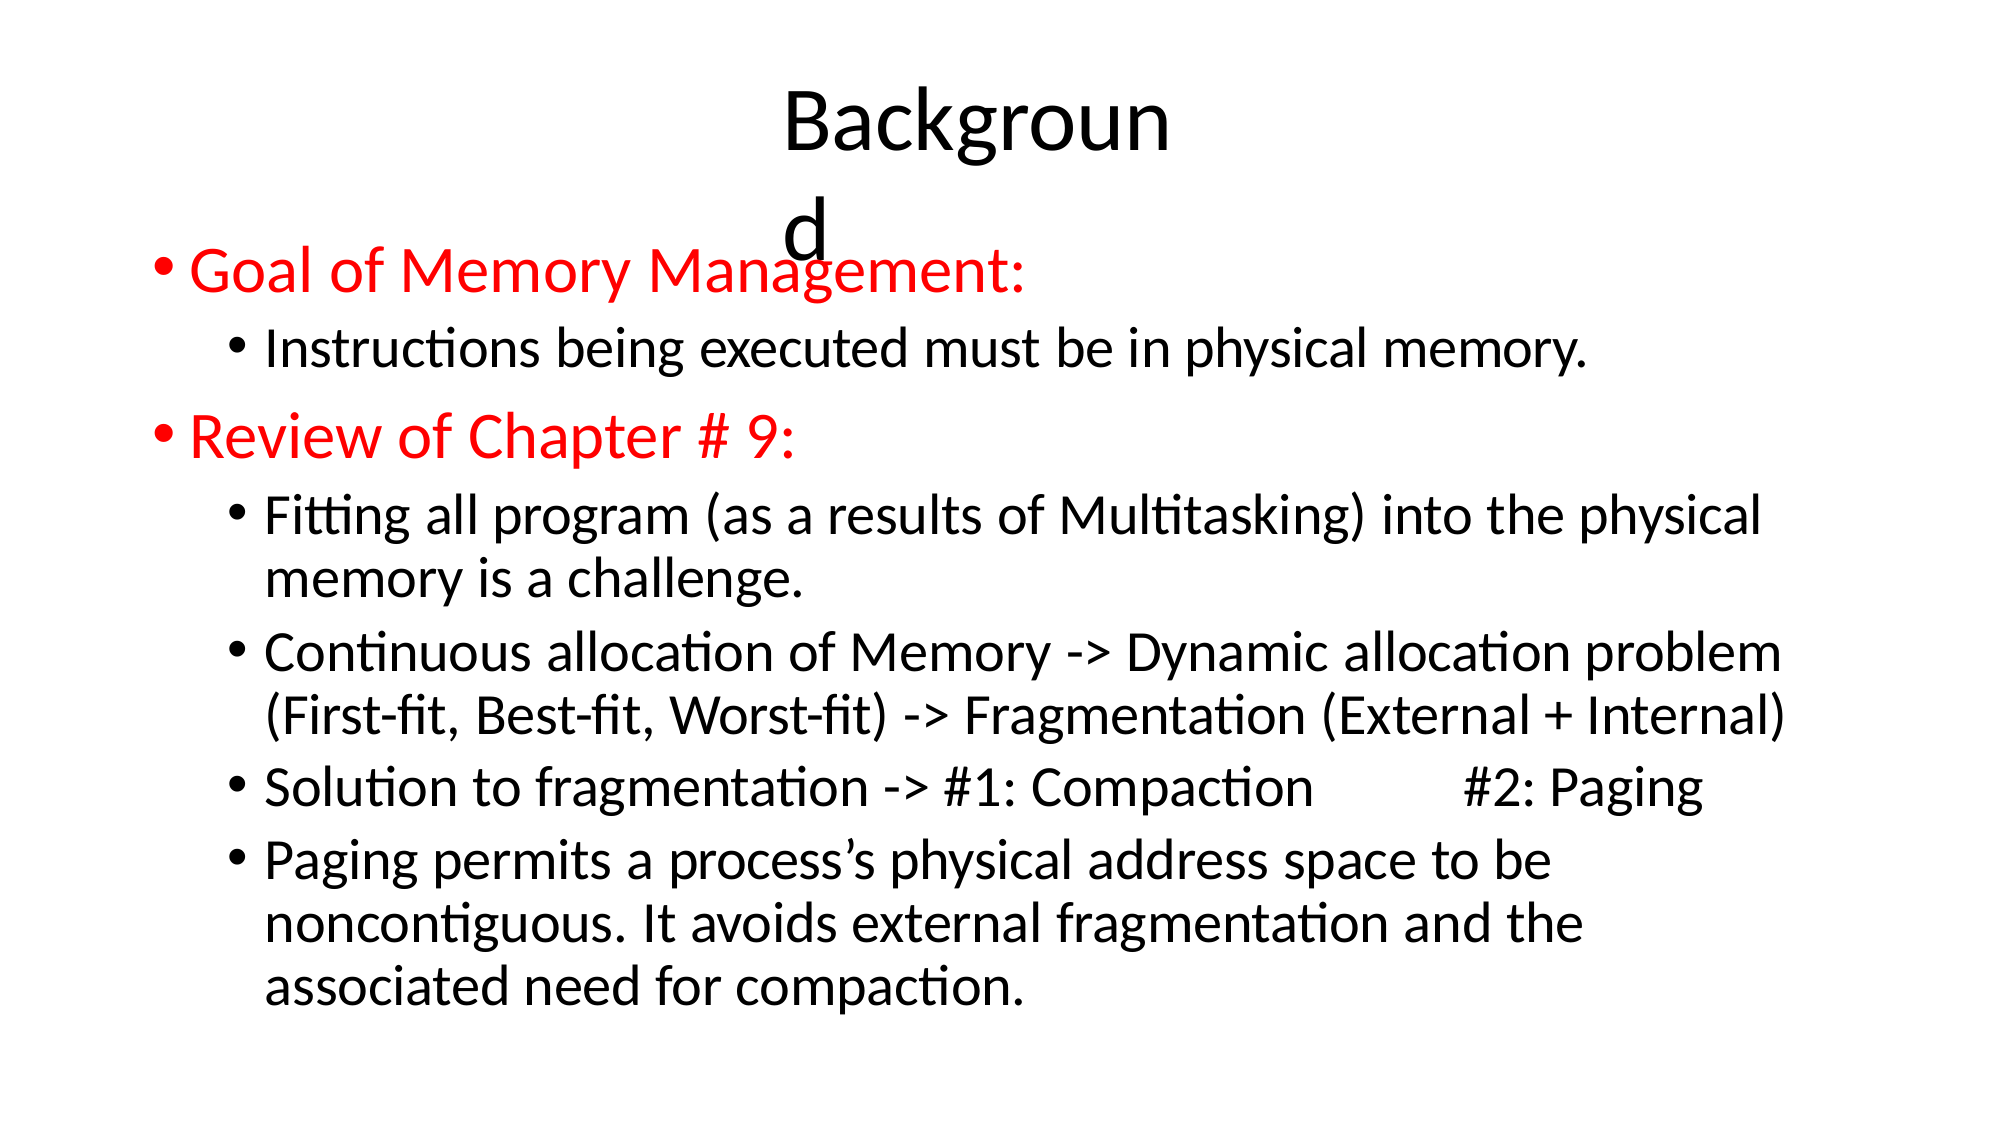

# Background
Goal of Memory Management:
Instructions being executed must be in physical memory.
Review of Chapter # 9:
Fitting all program (as a results of Multitasking) into the physical  memory is a challenge.
Continuous allocation of Memory -> Dynamic allocation problem  (First-fit, Best-fit, Worst-fit) -> Fragmentation (External + Internal)
Solution to fragmentation -> #1: Compaction	#2: Paging
Paging permits a process’s physical address space to be  noncontiguous. It avoids external fragmentation and the  associated need for compaction.